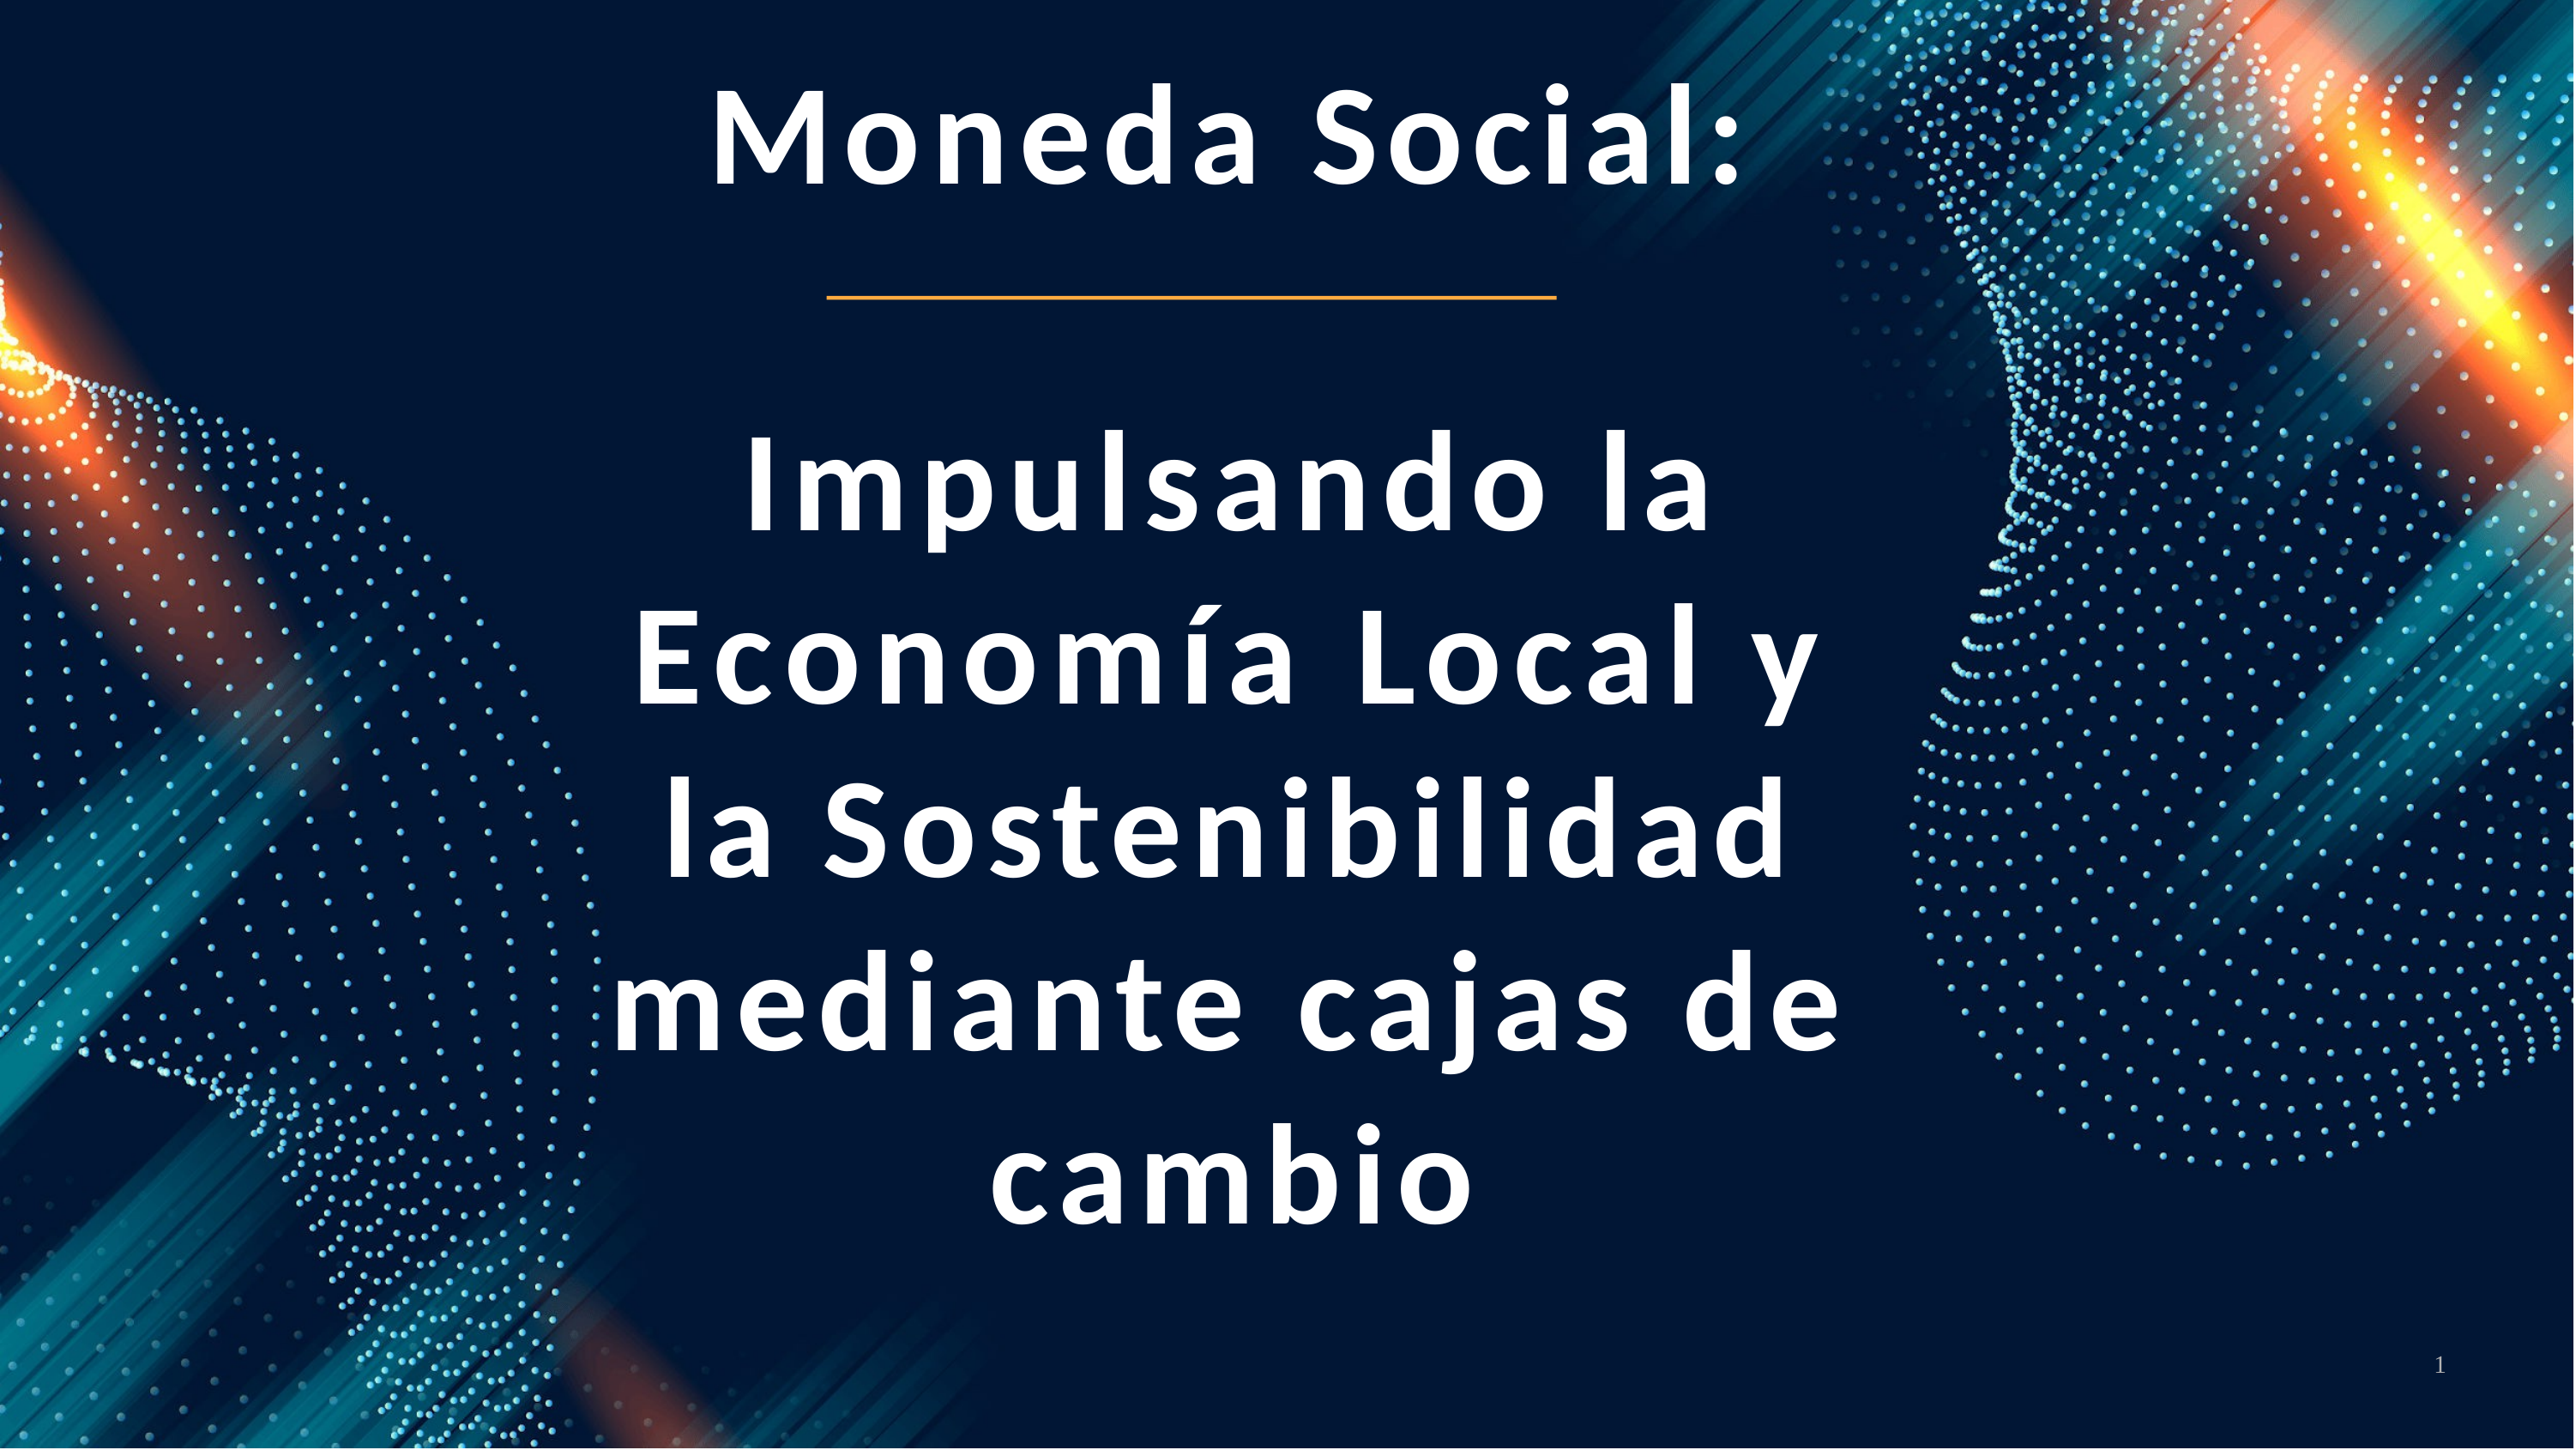

# Moneda Social: Impulsando la Economía Local y la Sostenibilidad mediante cajas de cambio

1